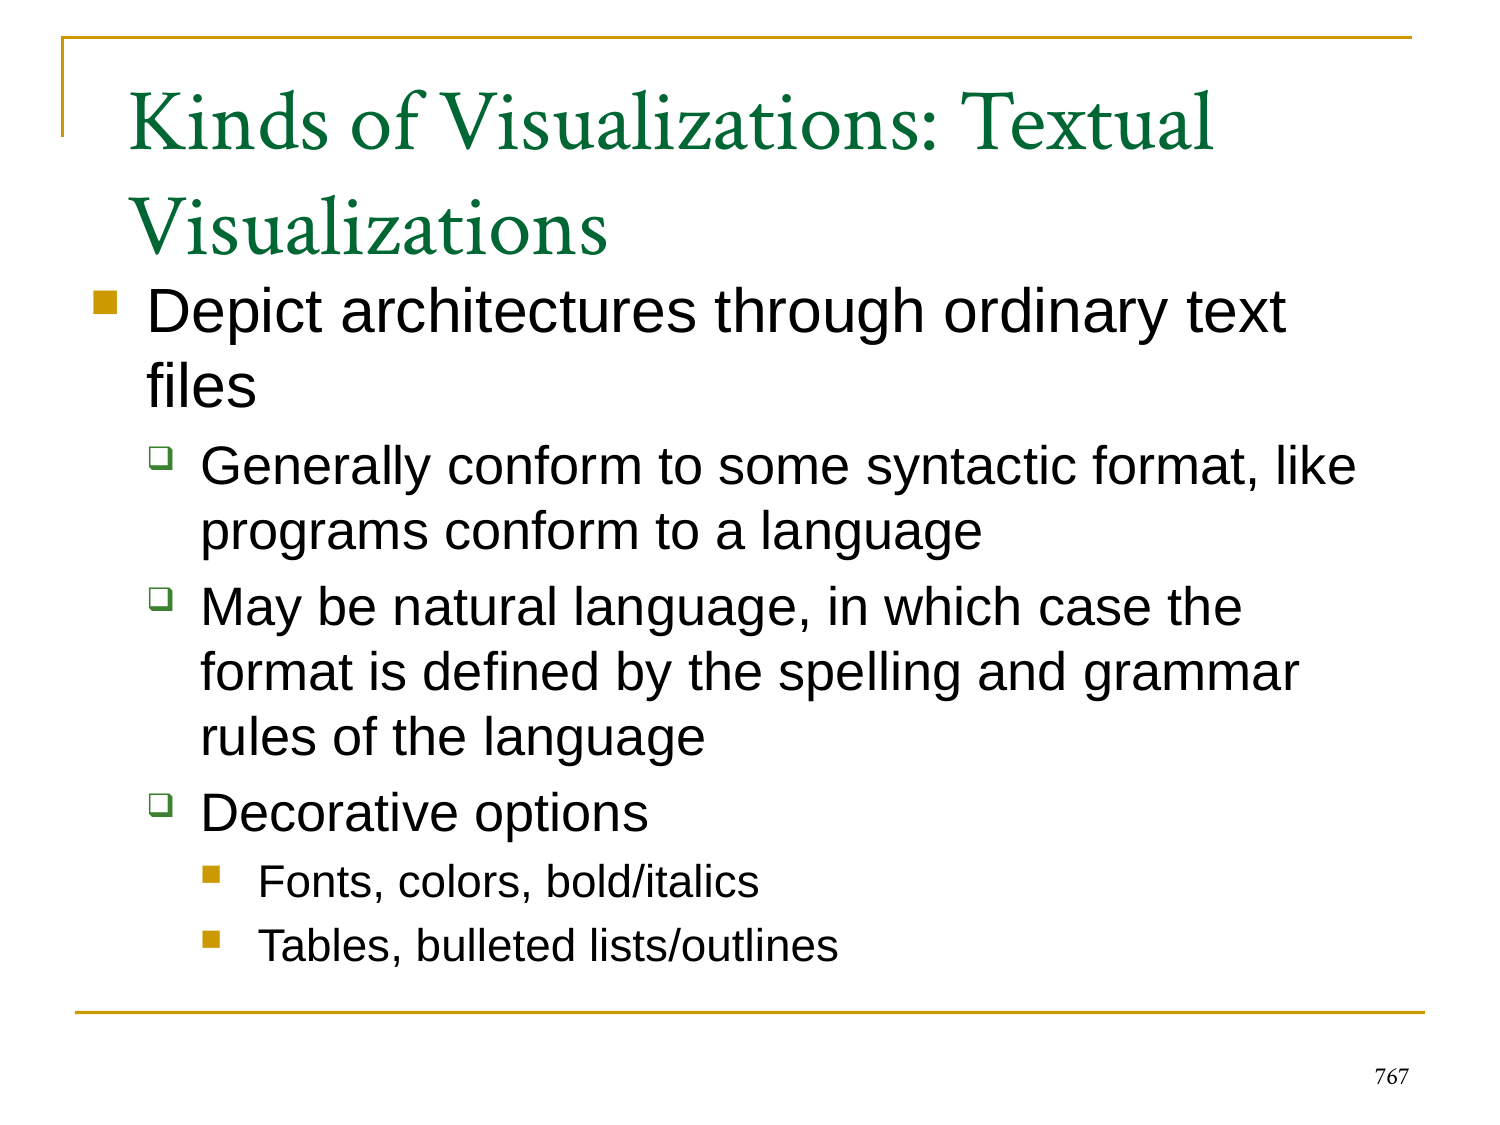

# Kinds of Visualizations: Textual Visualizations
Depict architectures through ordinary text files
Generally conform to some syntactic format, like programs conform to a language
May be natural language, in which case the format is defined by the spelling and grammar rules of the language
Decorative options
Fonts, colors, bold/italics
Tables, bulleted lists/outlines
767